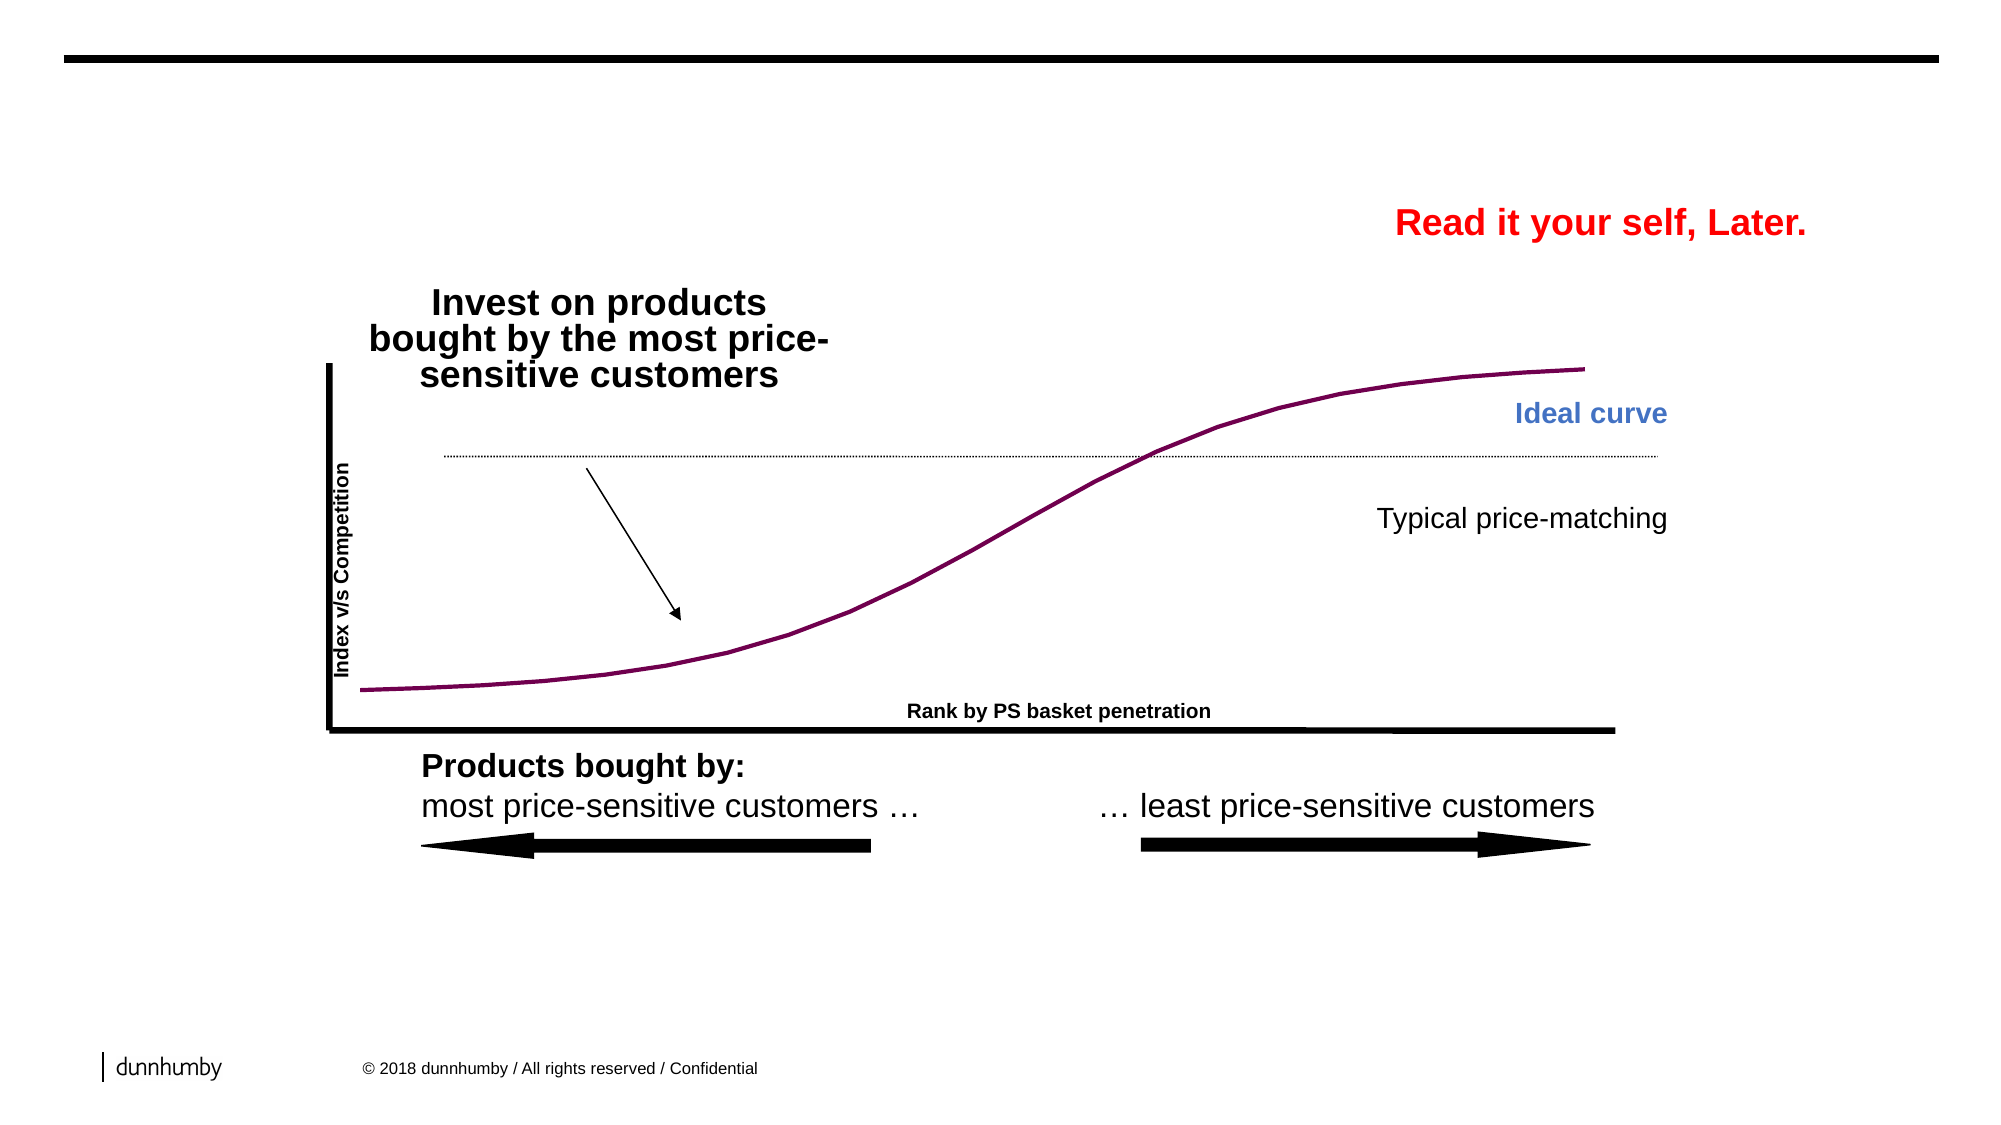

# The most important use of Price Sensitivity is to create a Customer Led pricing model
Read it your self, Later.
Invest on products bought by the most price-sensitive customers

Ideal curve

Typical price-matching
Index v/s Competition
Rank by PS basket penetration

Products bought by:
most price-sensitive customers …	… least price-sensitive customers